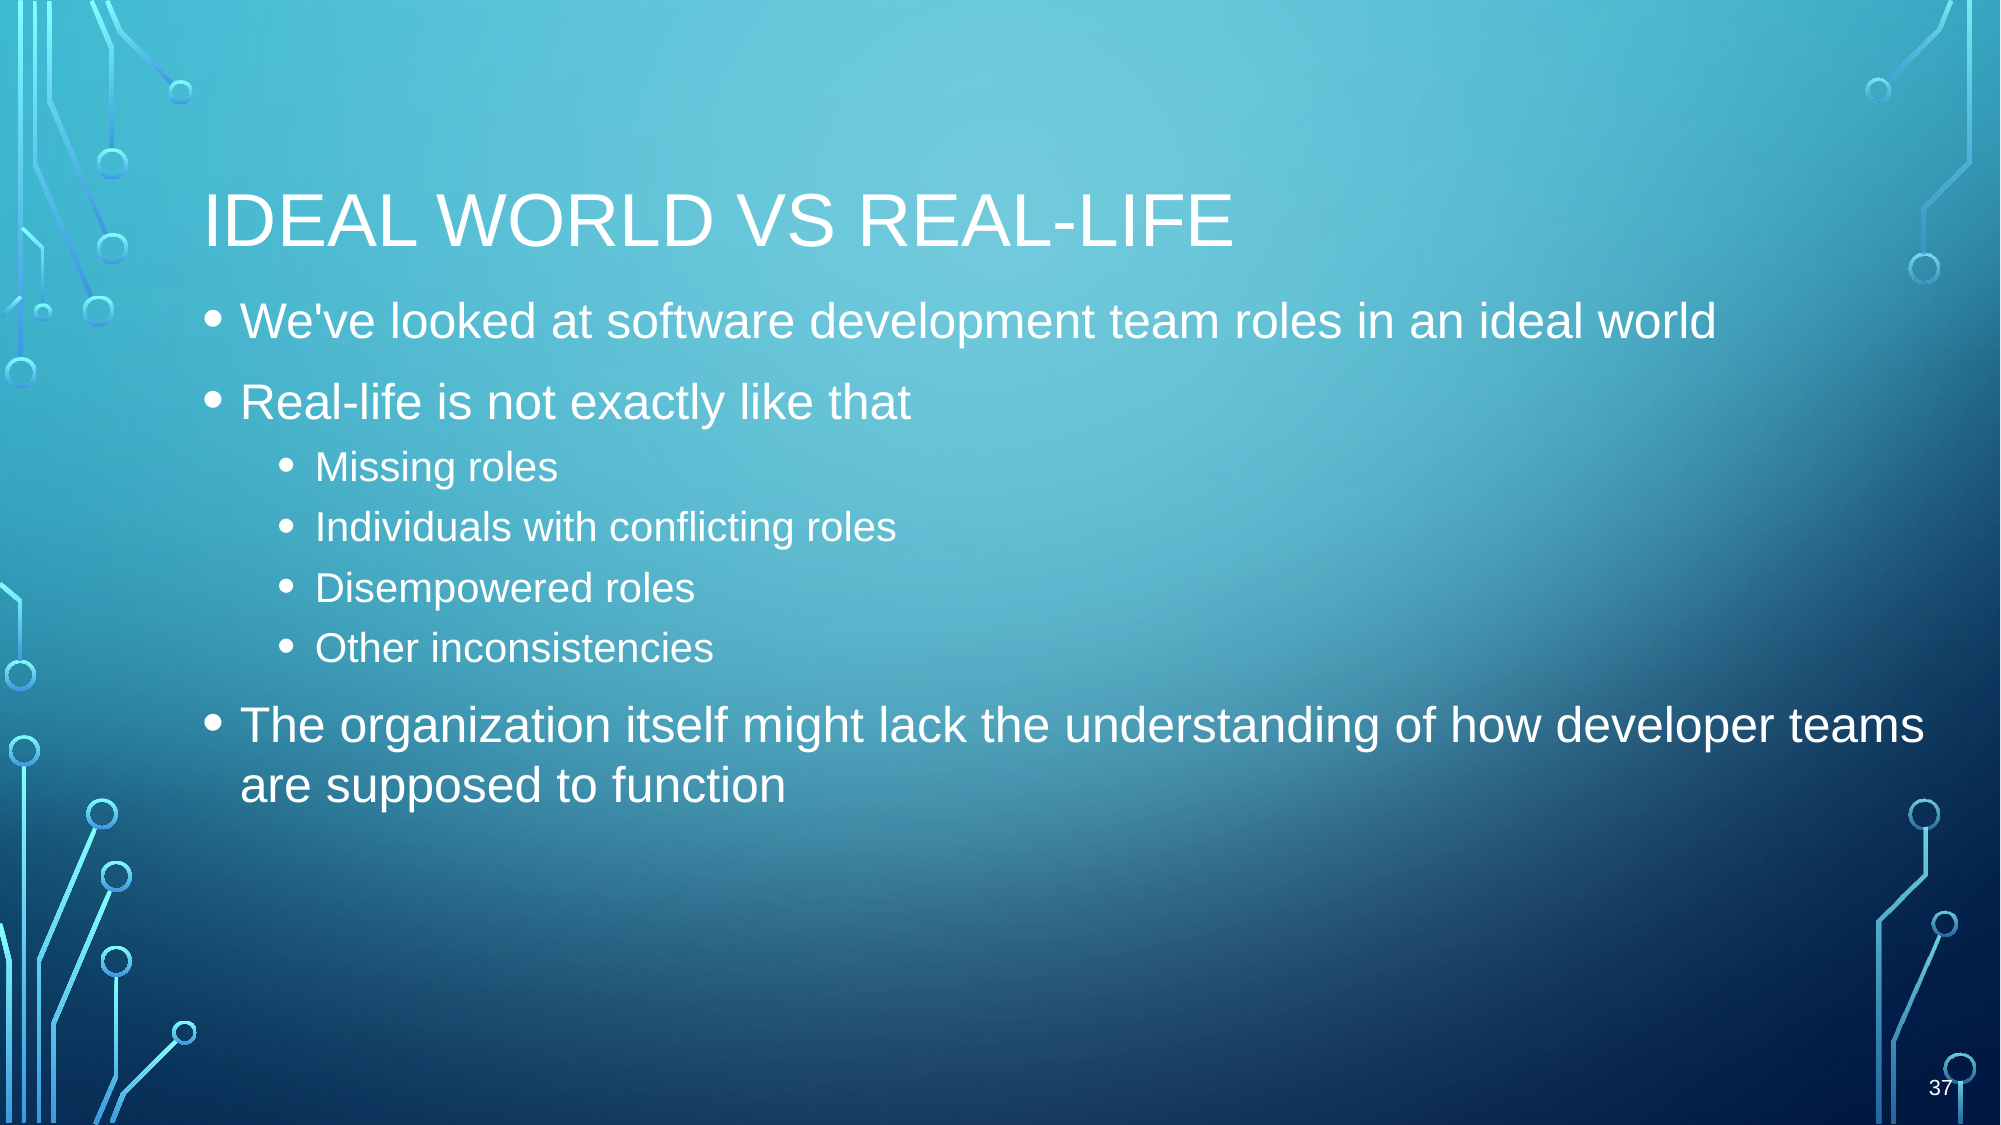

# Ideal world vs real-life
We've looked at software development team roles in an ideal world
Real-life is not exactly like that
Missing roles
Individuals with conflicting roles
Disempowered roles
Other inconsistencies
The organization itself might lack the understanding of how developer teams
are supposed to function

37